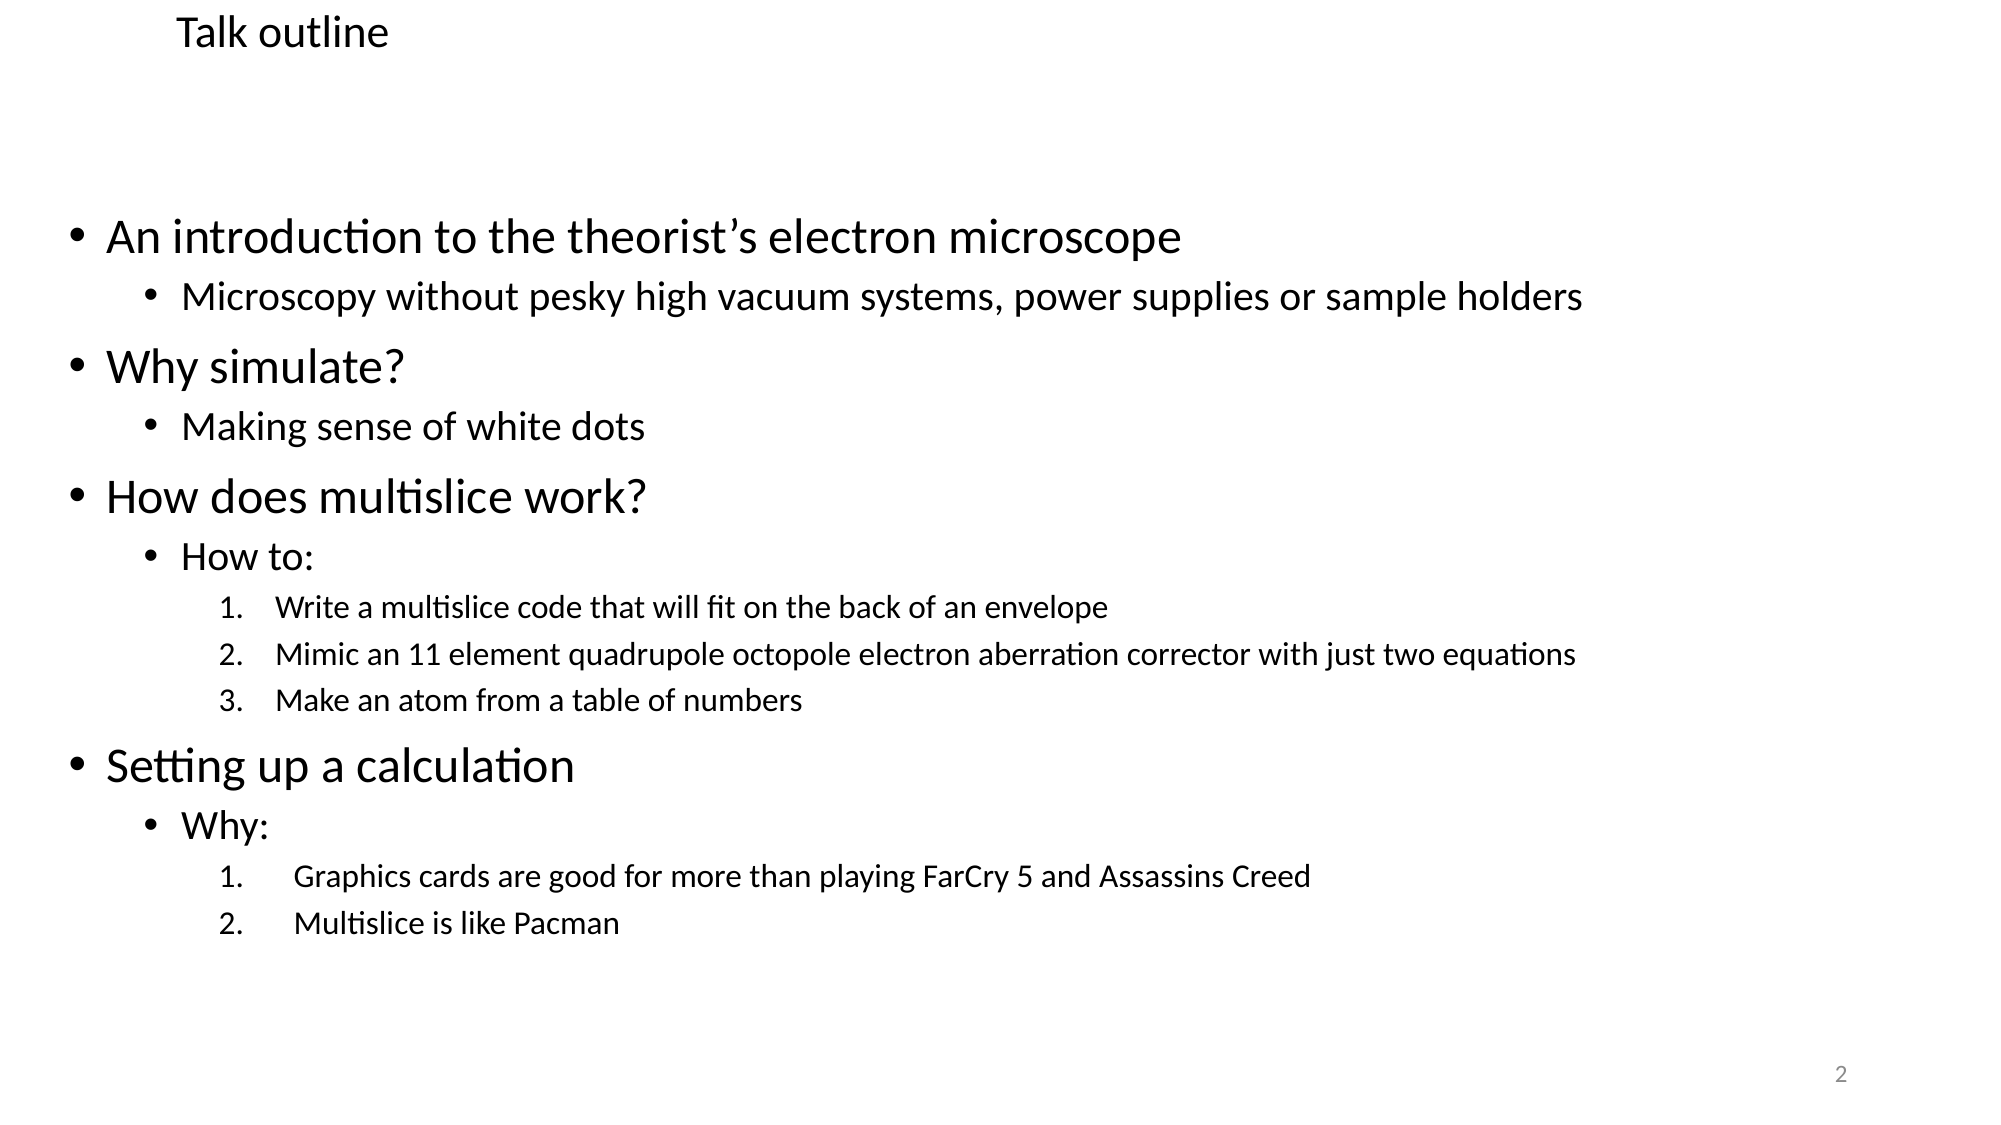

# Talk outline
An introduction to the theorist’s electron microscope
Microscopy without pesky high vacuum systems, power supplies or sample holders
Why simulate?
Making sense of white dots
How does multislice work?
How to:
Write a multislice code that will fit on the back of an envelope
Mimic an 11 element quadrupole octopole electron aberration corrector with just two equations
Make an atom from a table of numbers
Setting up a calculation
Why:
Graphics cards are good for more than playing FarCry 5 and Assassins Creed
Multislice is like Pacman

2